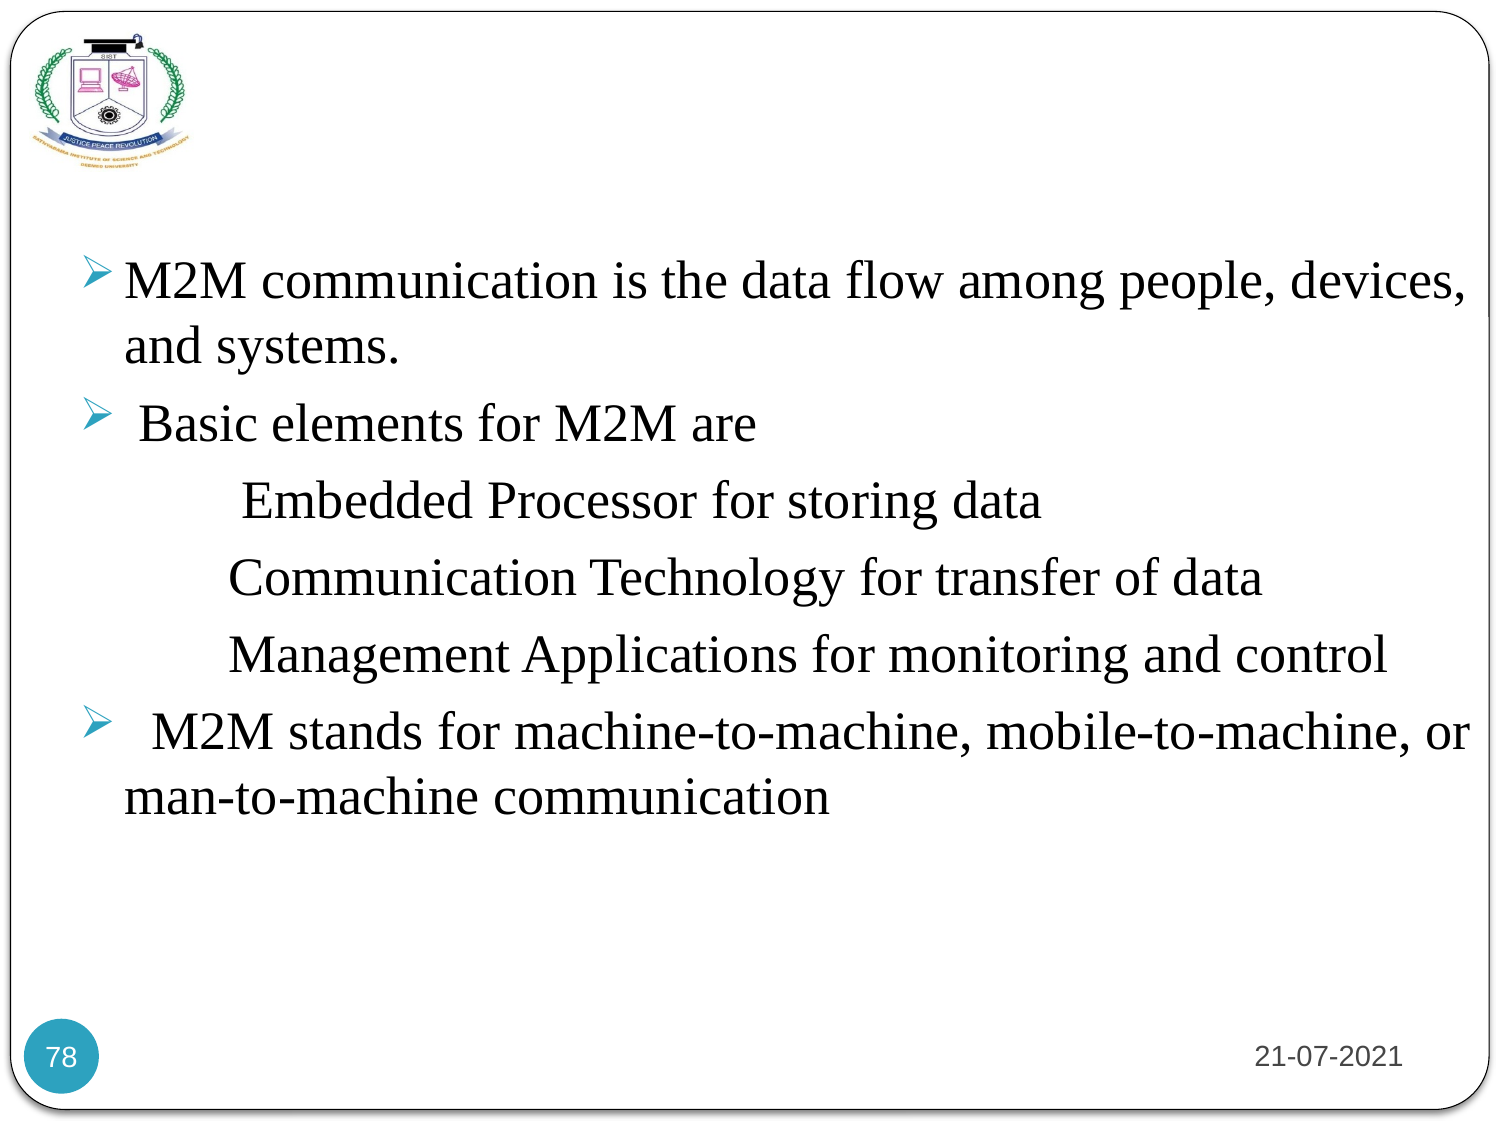

#
M2M communication is the data flow among people, devices, and systems.
 Basic elements for M2M are
            Embedded Processor for storing data
           Communication Technology for transfer of data
           Management Applications for monitoring and control
  M2M stands for machine-to-machine, mobile-to-machine, or man-to-machine communication

21-07-2021
78